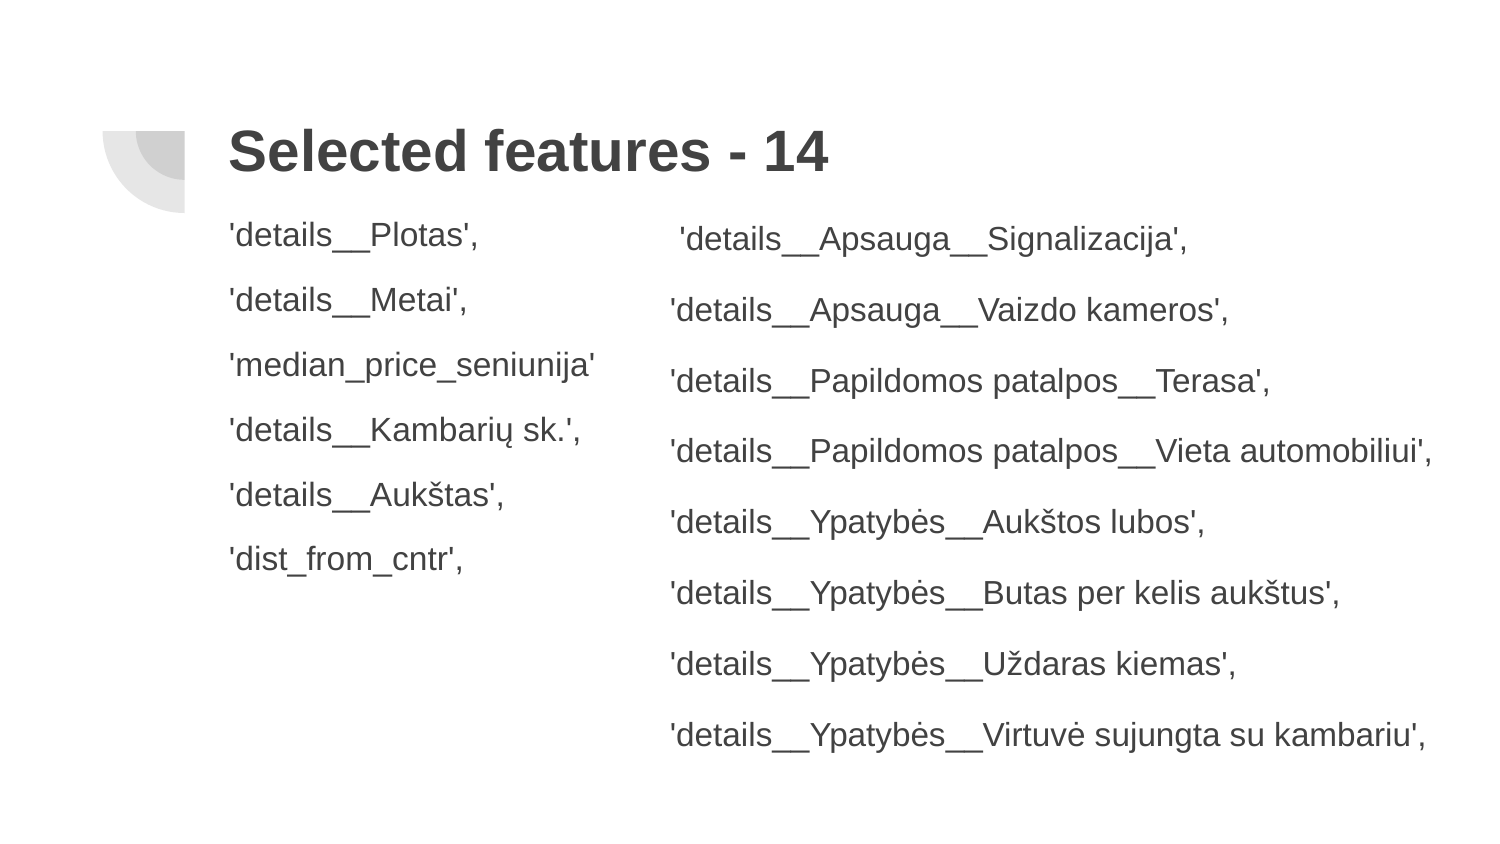

# Selected features - 14
 'details__Apsauga__Signalizacija',
'details__Apsauga__Vaizdo kameros',
'details__Papildomos patalpos__Terasa',
'details__Papildomos patalpos__Vieta automobiliui',
'details__Ypatybės__Aukštos lubos',
'details__Ypatybės__Butas per kelis aukštus',
'details__Ypatybės__Uždaras kiemas',
'details__Ypatybės__Virtuvė sujungta su kambariu',
'details__Plotas',
'details__Metai',
'median_price_seniunija'
'details__Kambarių sk.',
'details__Aukštas',
'dist_from_cntr',